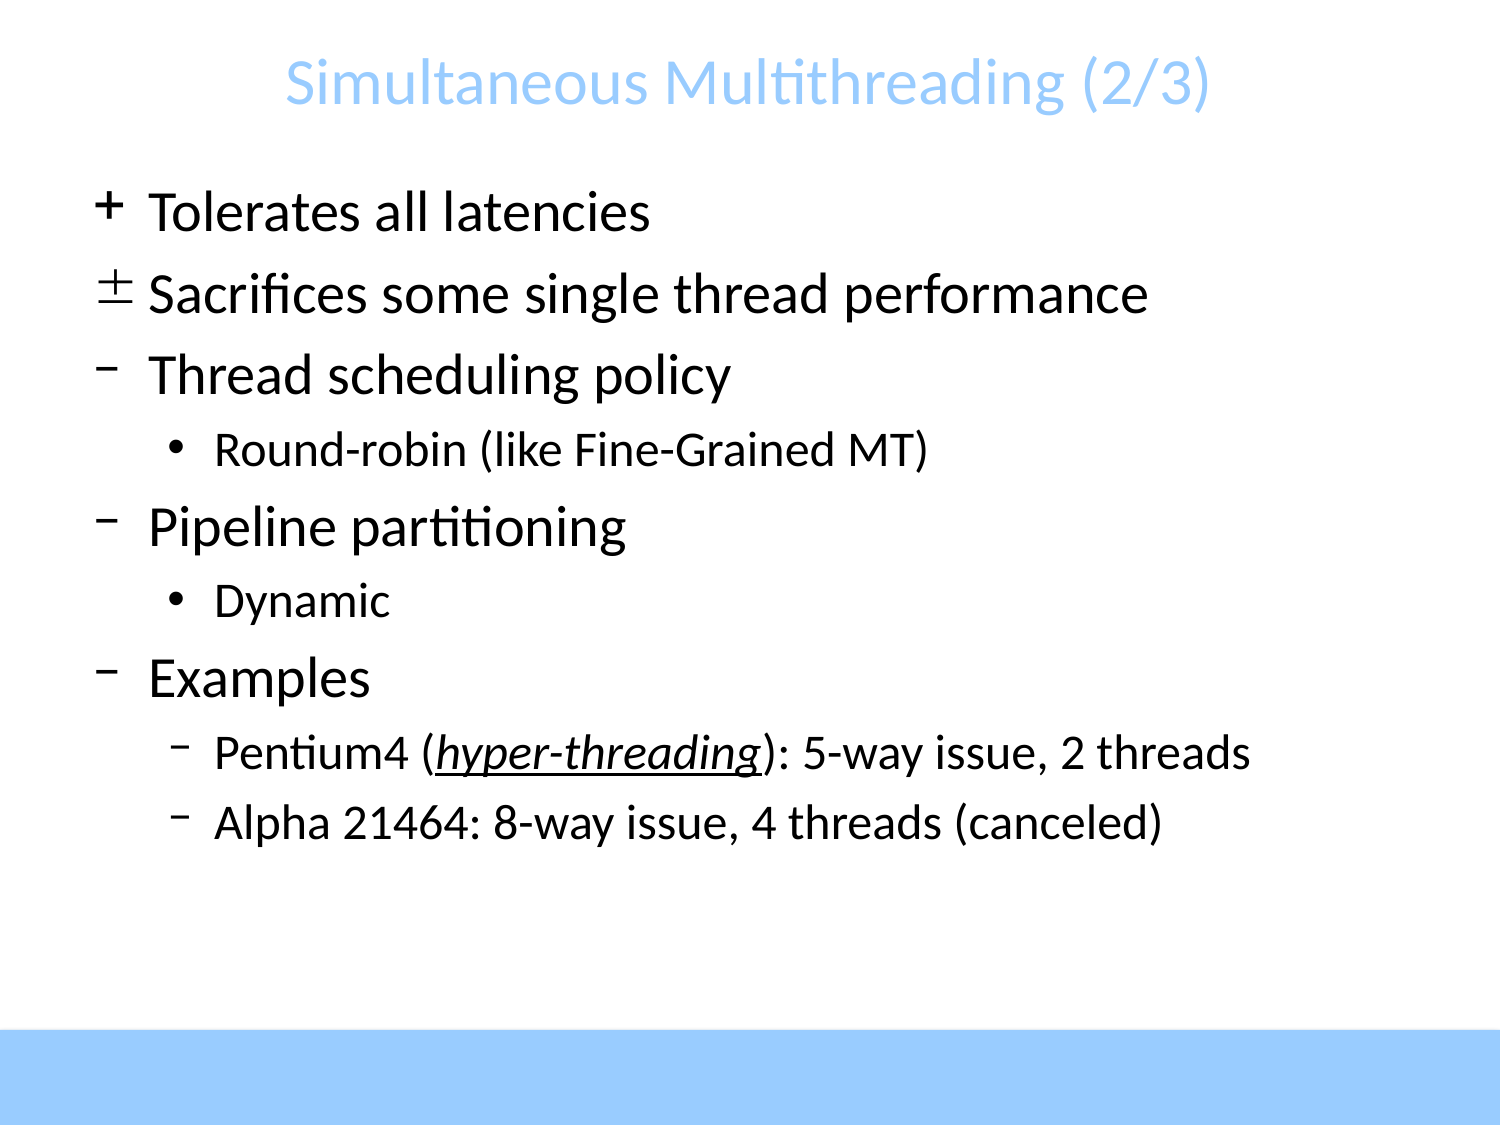

# Simultaneous Multithreading (2/3)
Tolerates all latencies
Sacrifices some single thread performance
Thread scheduling policy
Round-robin (like Fine-Grained MT)
Pipeline partitioning
Dynamic
Examples
Pentium4 (hyper-threading): 5-way issue, 2 threads
Alpha 21464: 8-way issue, 4 threads (canceled)